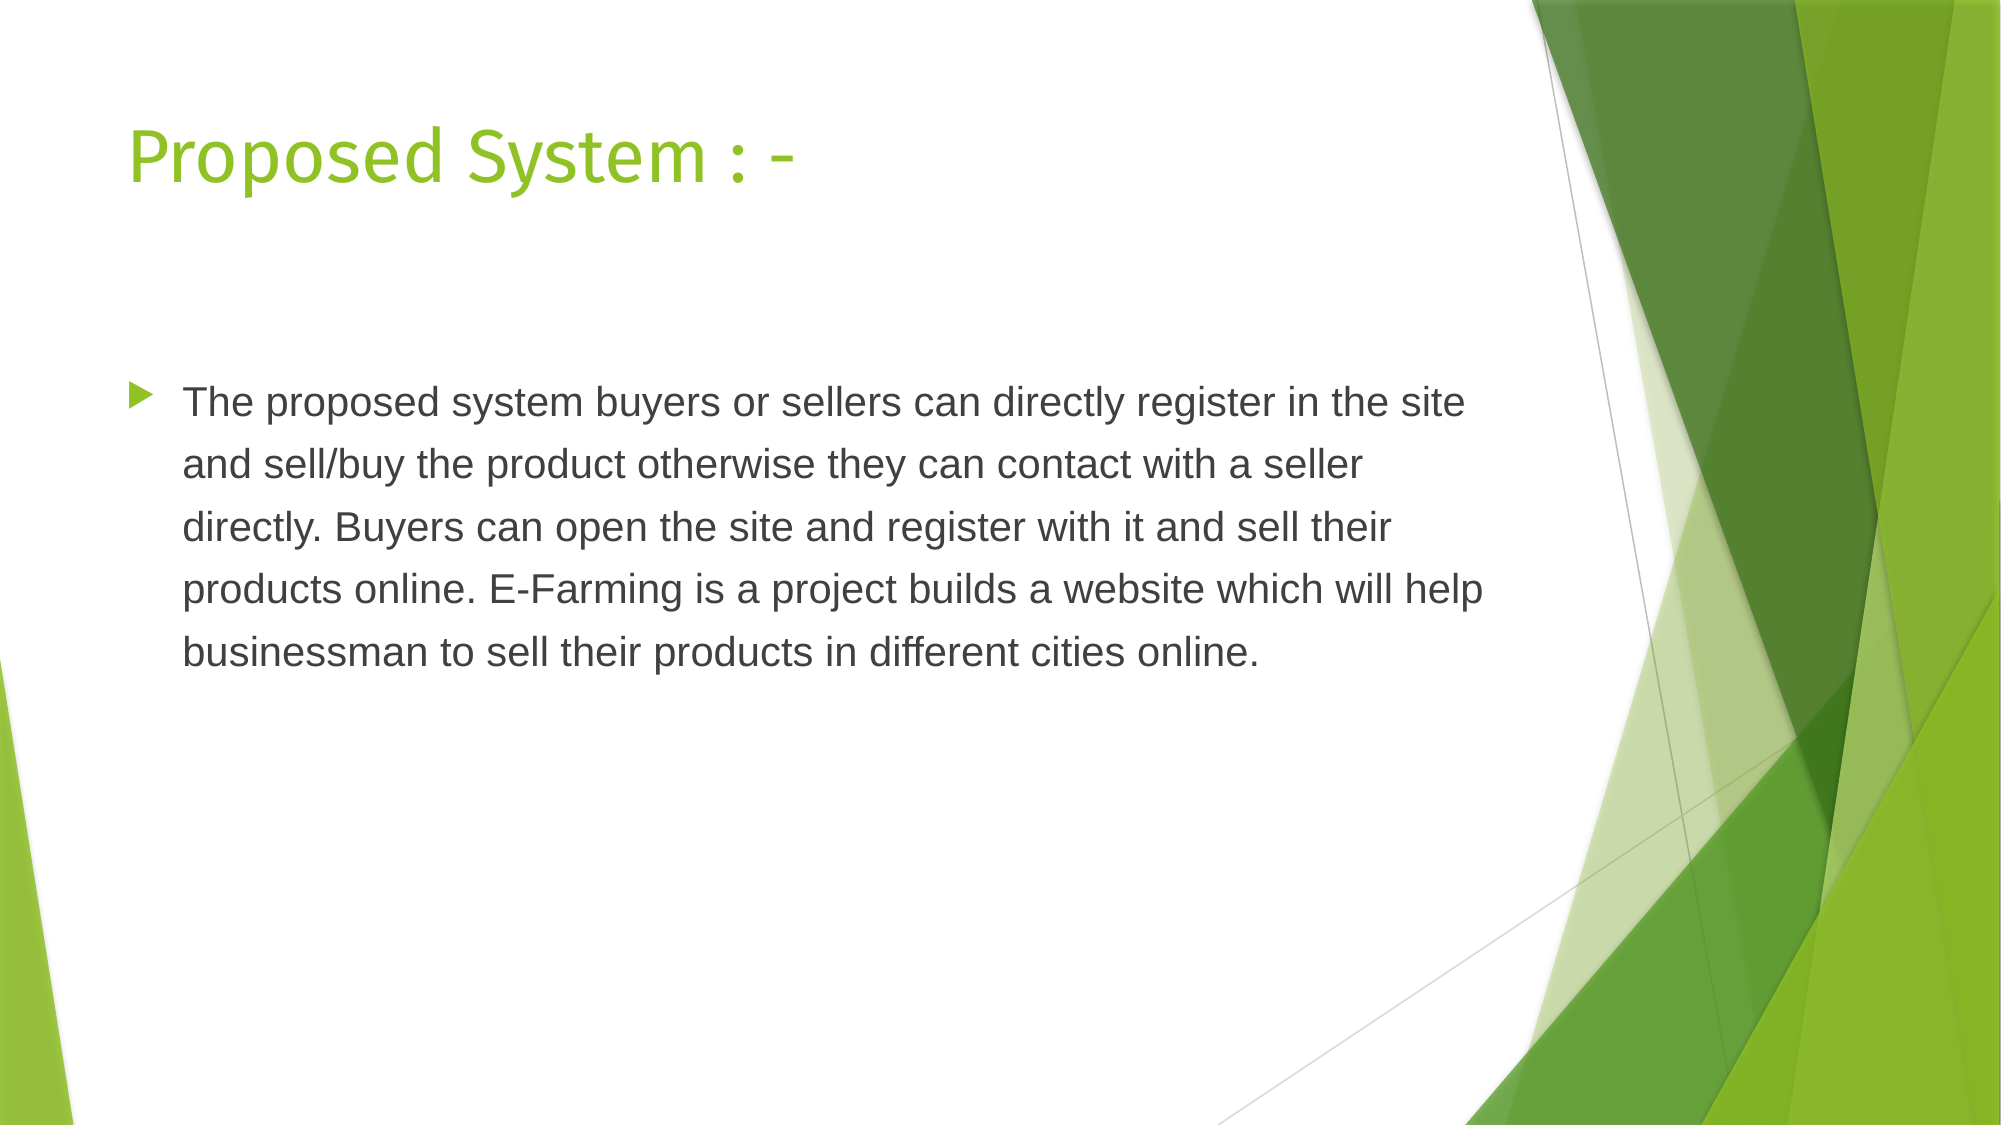

# Proposed System : -
The proposed system buyers or sellers can directly register in the site and sell/buy the product otherwise they can contact with a seller directly. Buyers can open the site and register with it and sell their products online. E-Farming is a project builds a website which will help businessman to sell their products in different cities online.